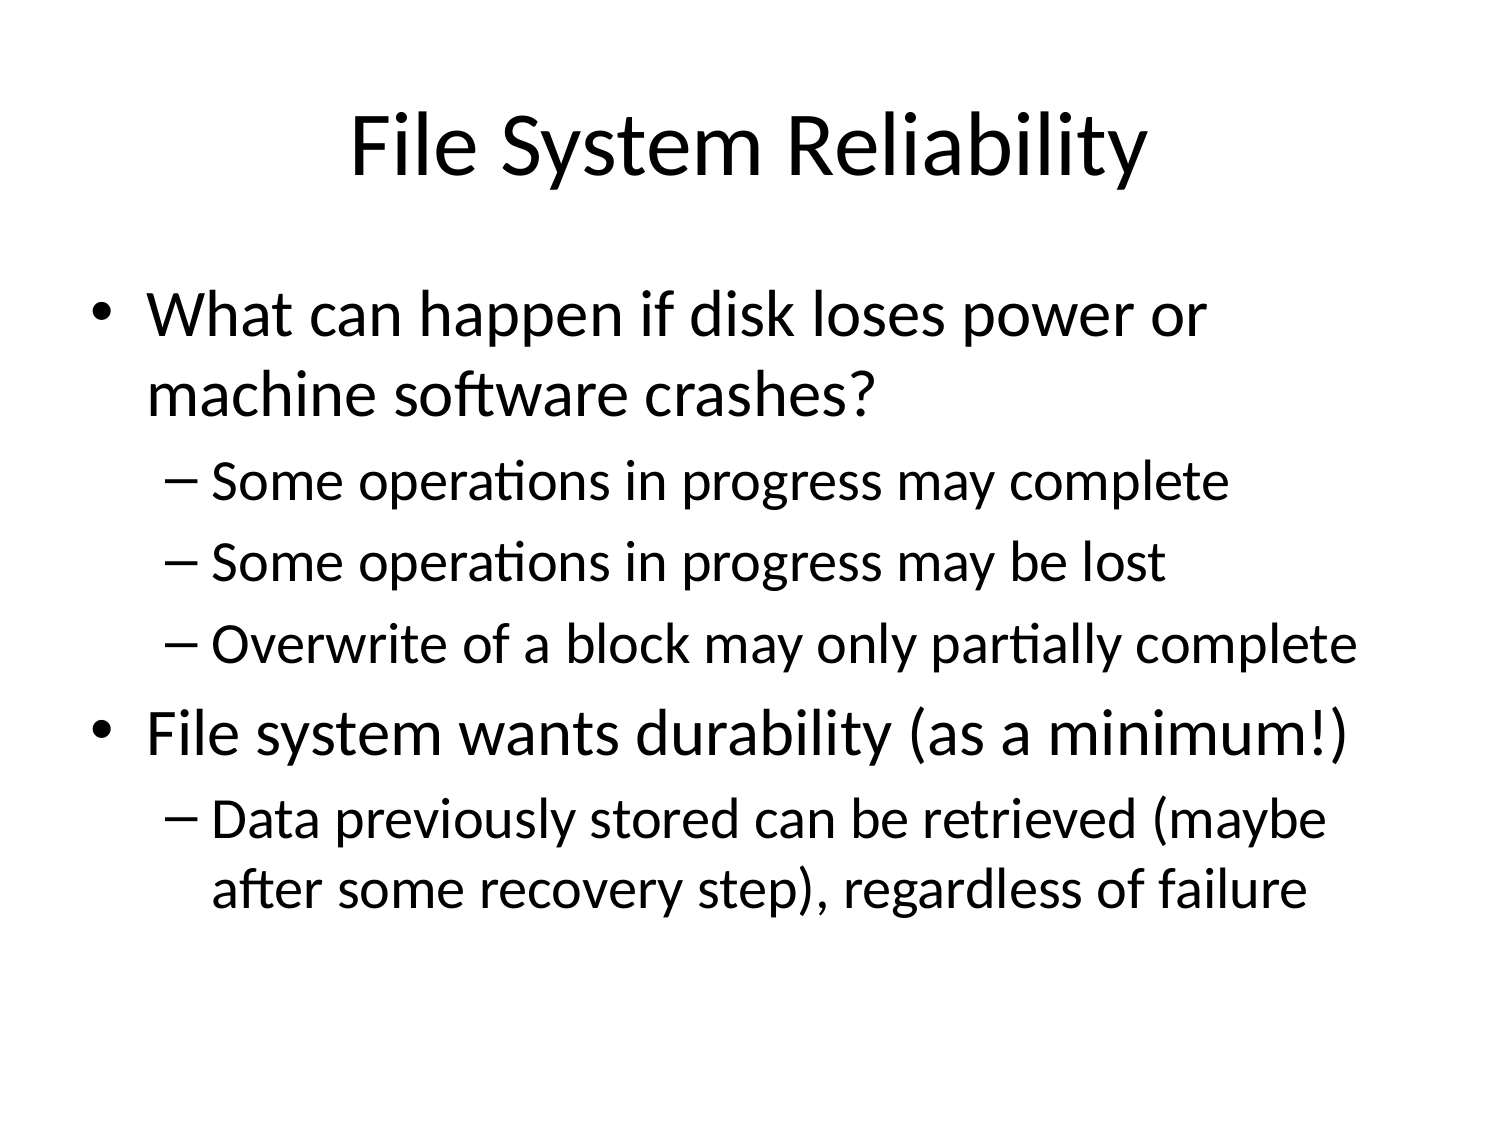

# File System Reliability
What can happen if disk loses power or machine software crashes?
Some operations in progress may complete
Some operations in progress may be lost
Overwrite of a block may only partially complete
File system wants durability (as a minimum!)
Data previously stored can be retrieved (maybe after some recovery step), regardless of failure